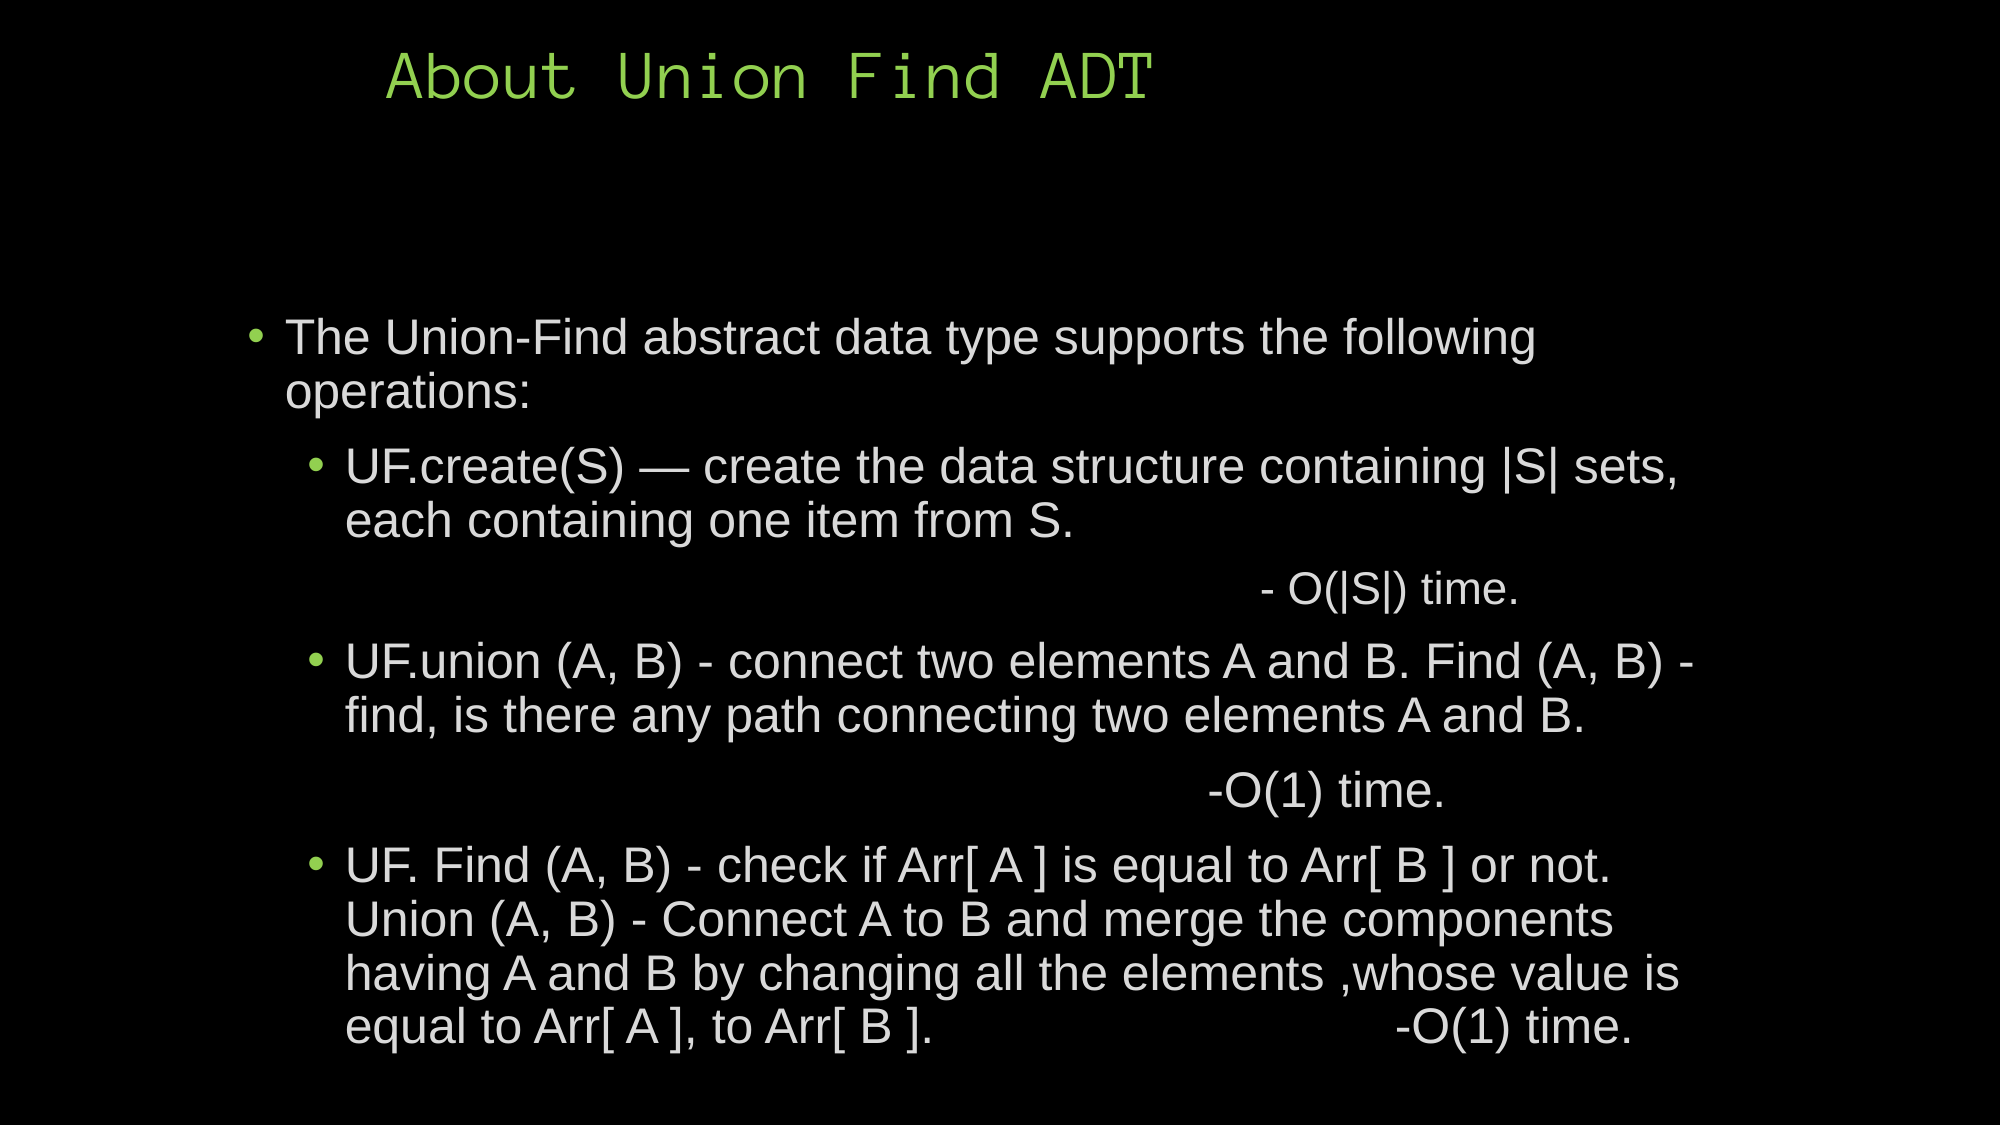

# About Union Find ADT

The Union-Find abstract data type supports the following operations:
UF.create(S) — create the data structure containing |S| sets, each containing one item from S.
						- O(|S|) time.
UF.union (A, B) - connect two elements A and B. Find (A, B) - find, is there any path connecting two elements A and B.
						-O(1) time.
UF. Find (A, B) - check if Arr[ A ] is equal to Arr[ B ] or not. Union (A, B) - Connect A to B and merge the components having A and B by changing all the elements ,whose value is equal to Arr[ A ], to Arr[ B ].				-O(1) time.